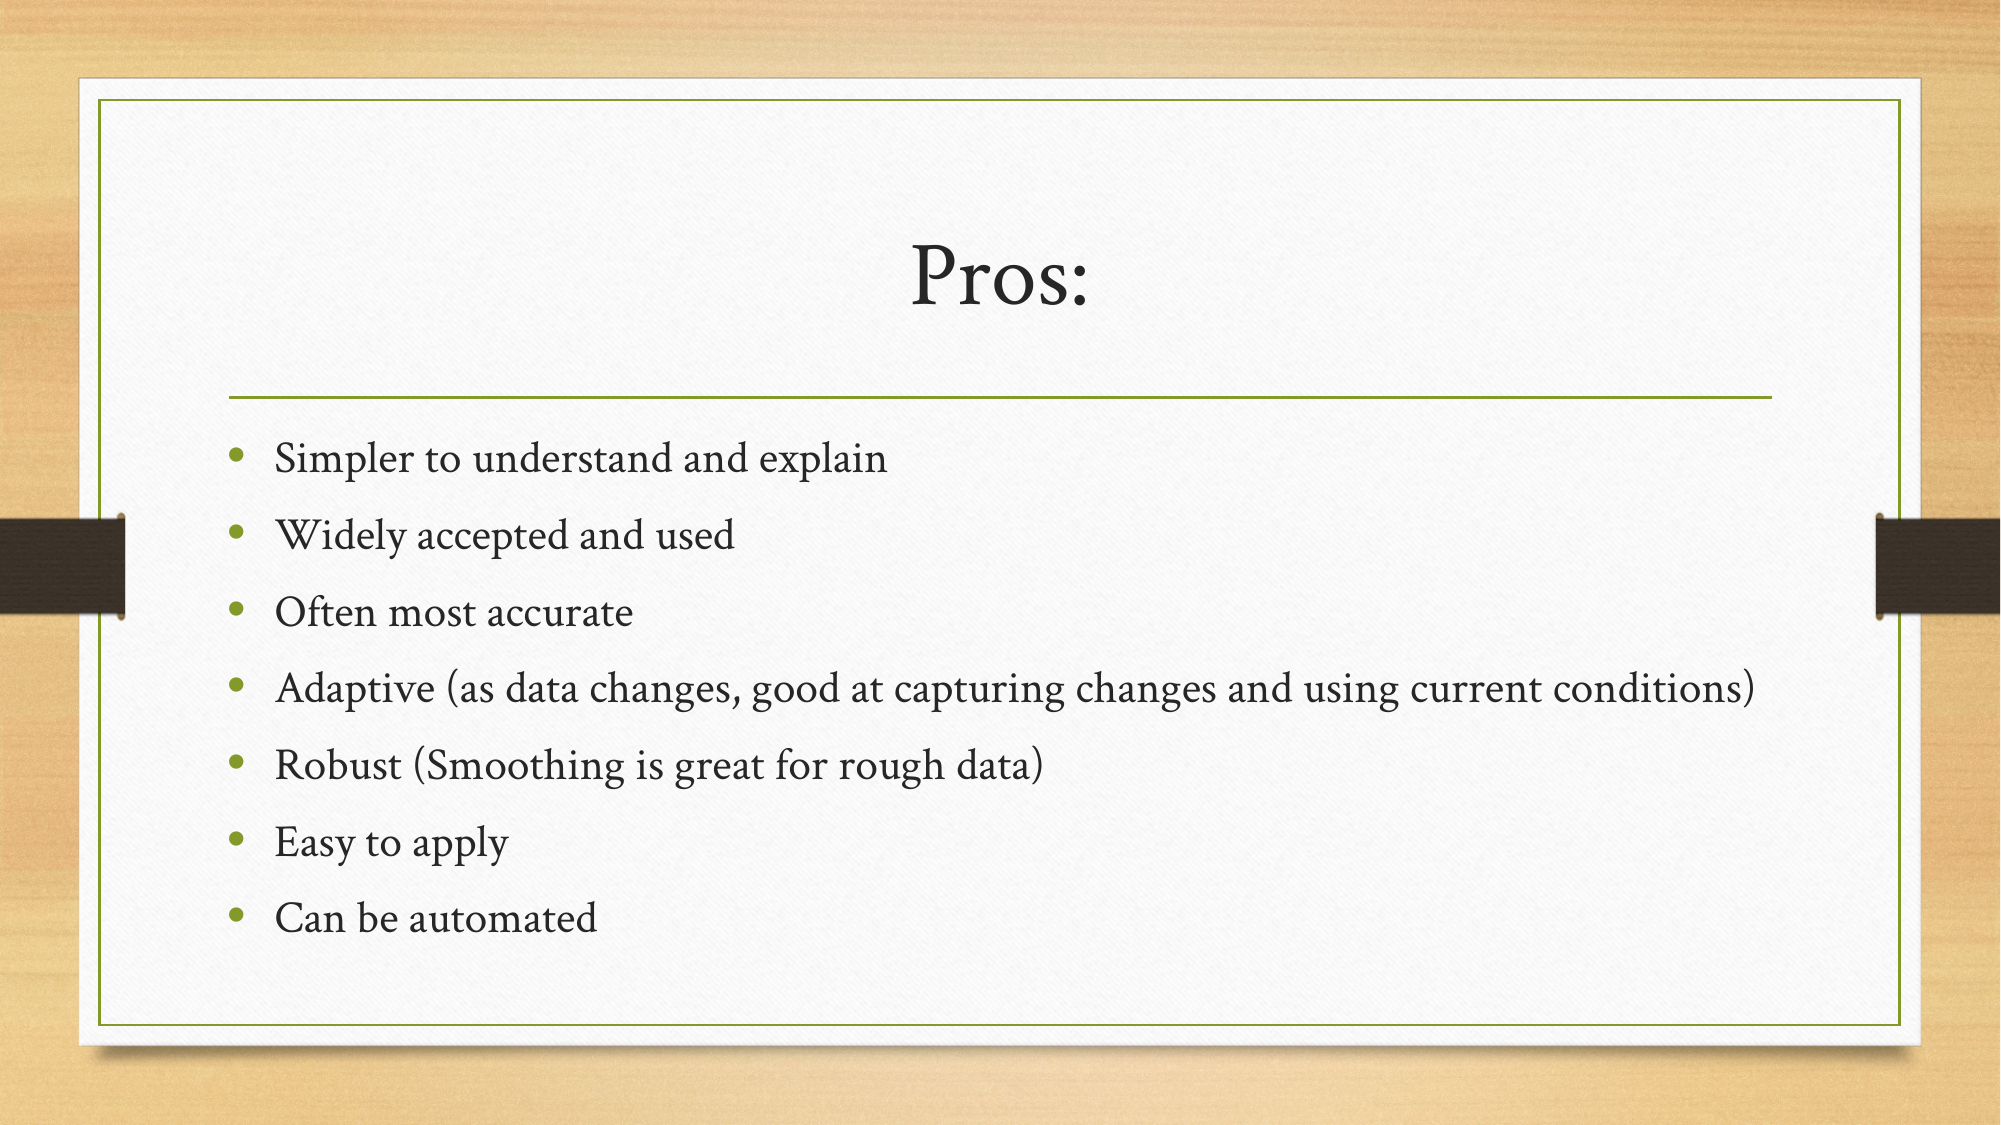

# Pros:
Simpler to understand and explain
Widely accepted and used
Often most accurate
Adaptive (as data changes, good at capturing changes and using current conditions)
Robust (Smoothing is great for rough data)
Easy to apply
Can be automated